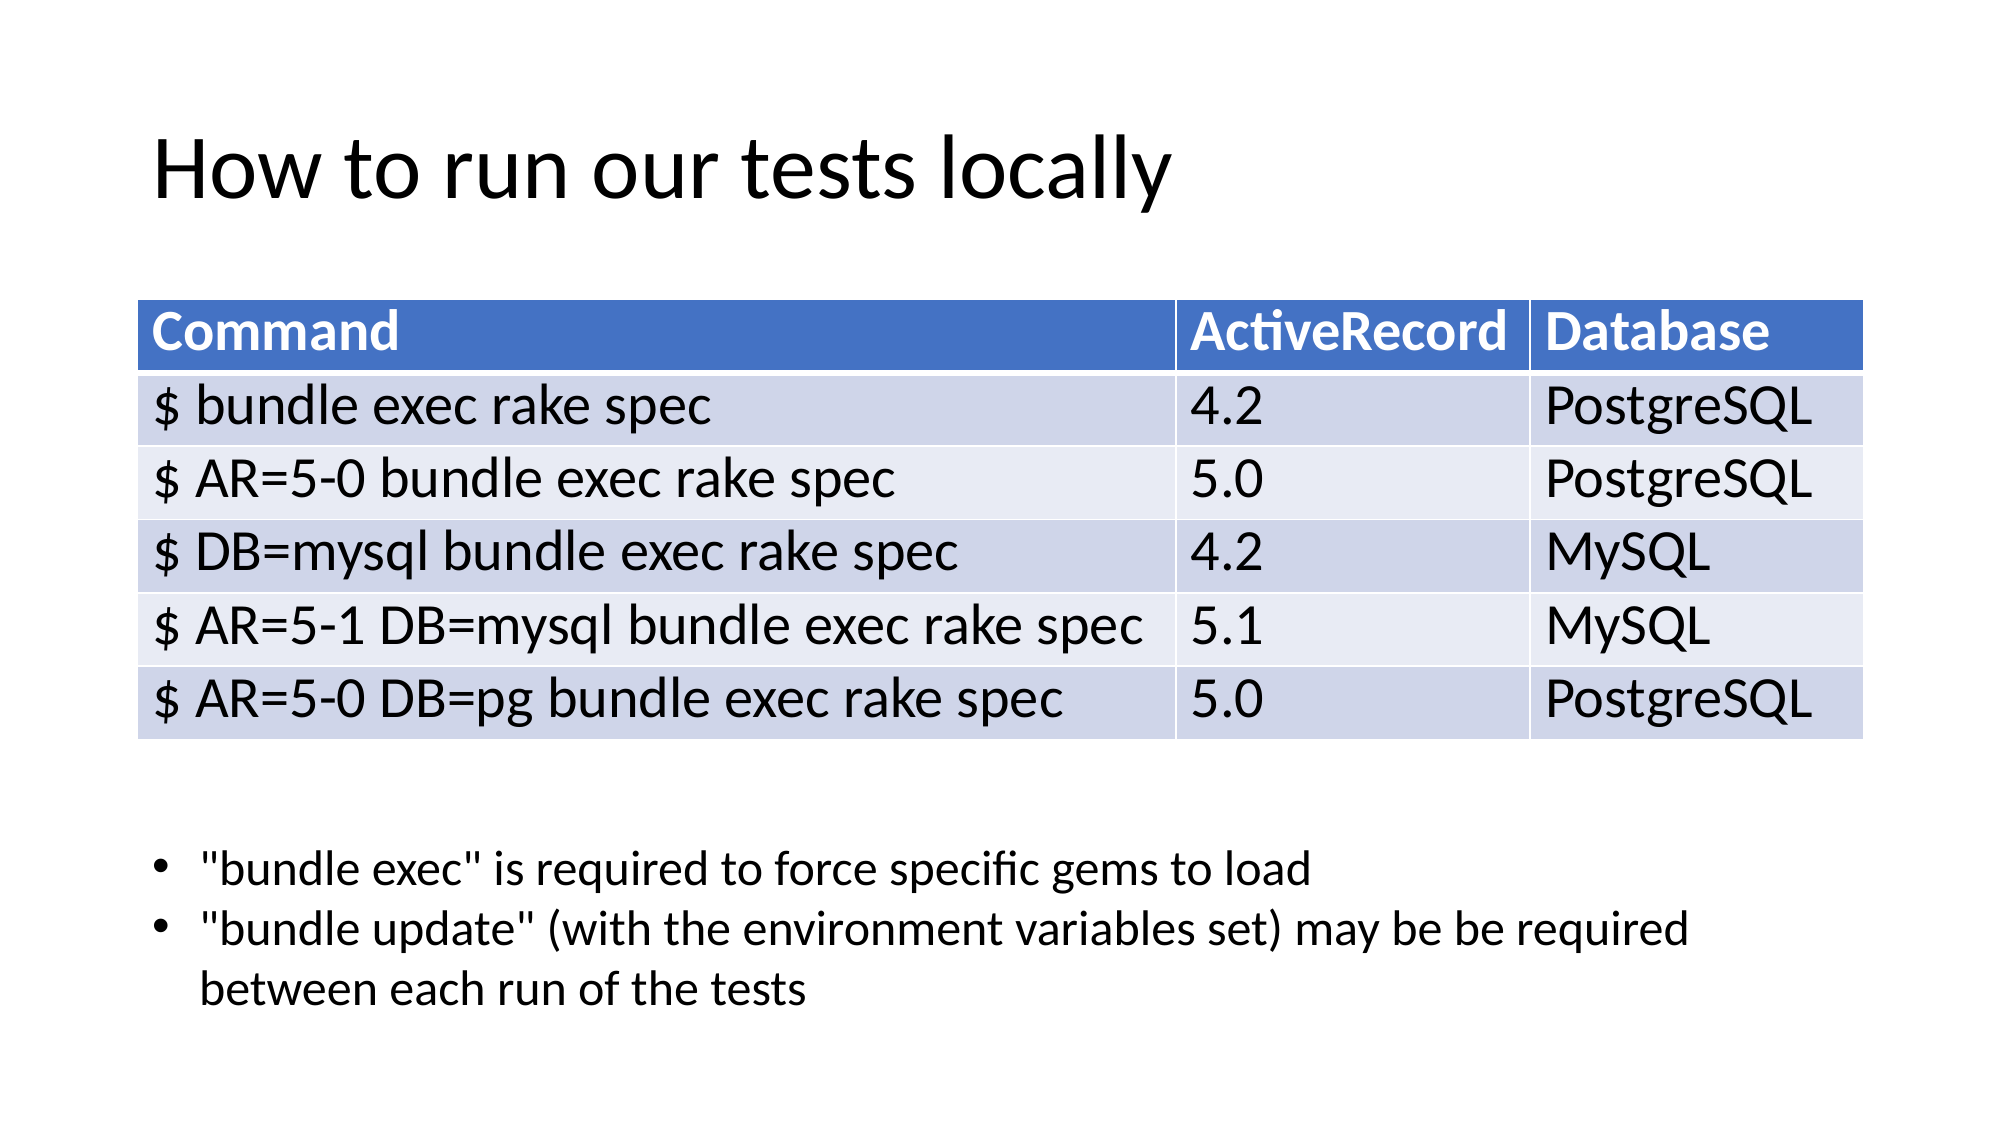

# How to run our tests locally
| Command | ActiveRecord | Database |
| --- | --- | --- |
| $ bundle exec rake spec | 4.2 | PostgreSQL |
| $ AR=5-0 bundle exec rake spec | 5.0 | PostgreSQL |
| $ DB=mysql bundle exec rake spec | 4.2 | MySQL |
| $ AR=5-1 DB=mysql bundle exec rake spec | 5.1 | MySQL |
| $ AR=5-0 DB=pg bundle exec rake spec | 5.0 | PostgreSQL |
"bundle exec" is required to force specific gems to load
"bundle update" (with the environment variables set) may be be required between each run of the tests